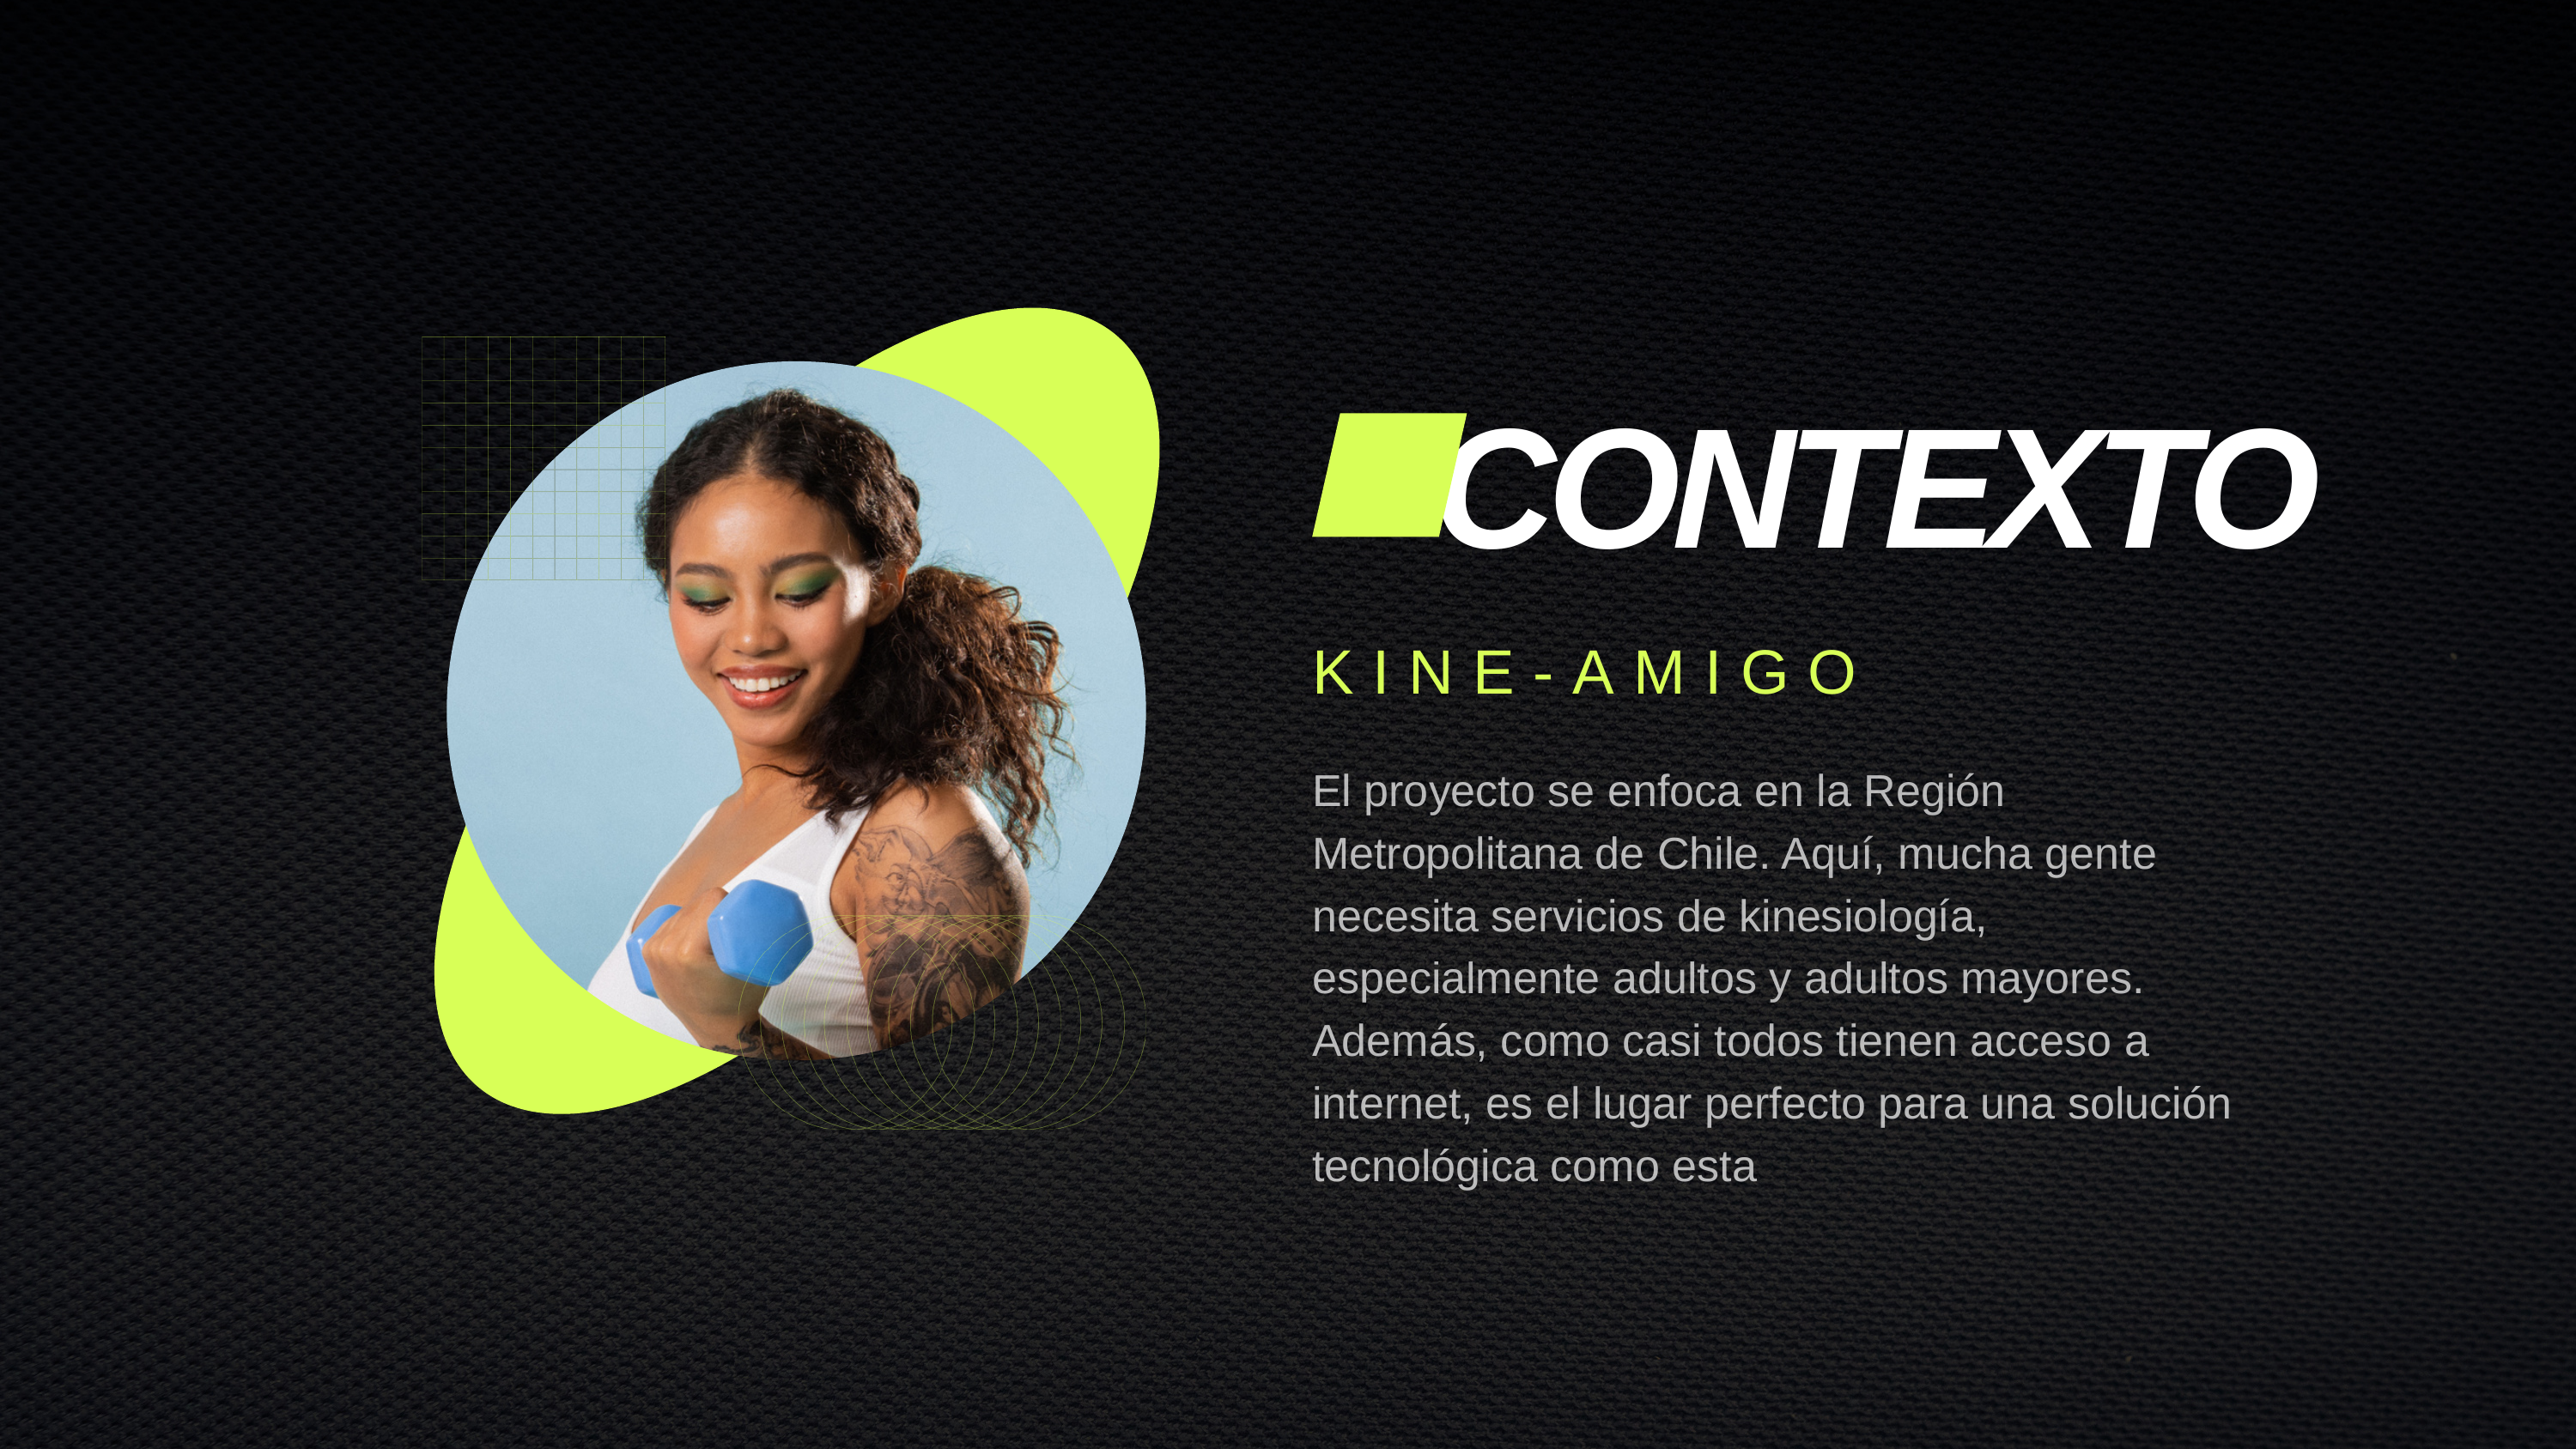

CONTEXTO

KINE-AMIGO
El proyecto se enfoca en la Región Metropolitana de Chile. Aquí, mucha gente necesita servicios de kinesiología, especialmente adultos y adultos mayores. Además, como casi todos tienen acceso a internet, es el lugar perfecto para una solución tecnológica como esta